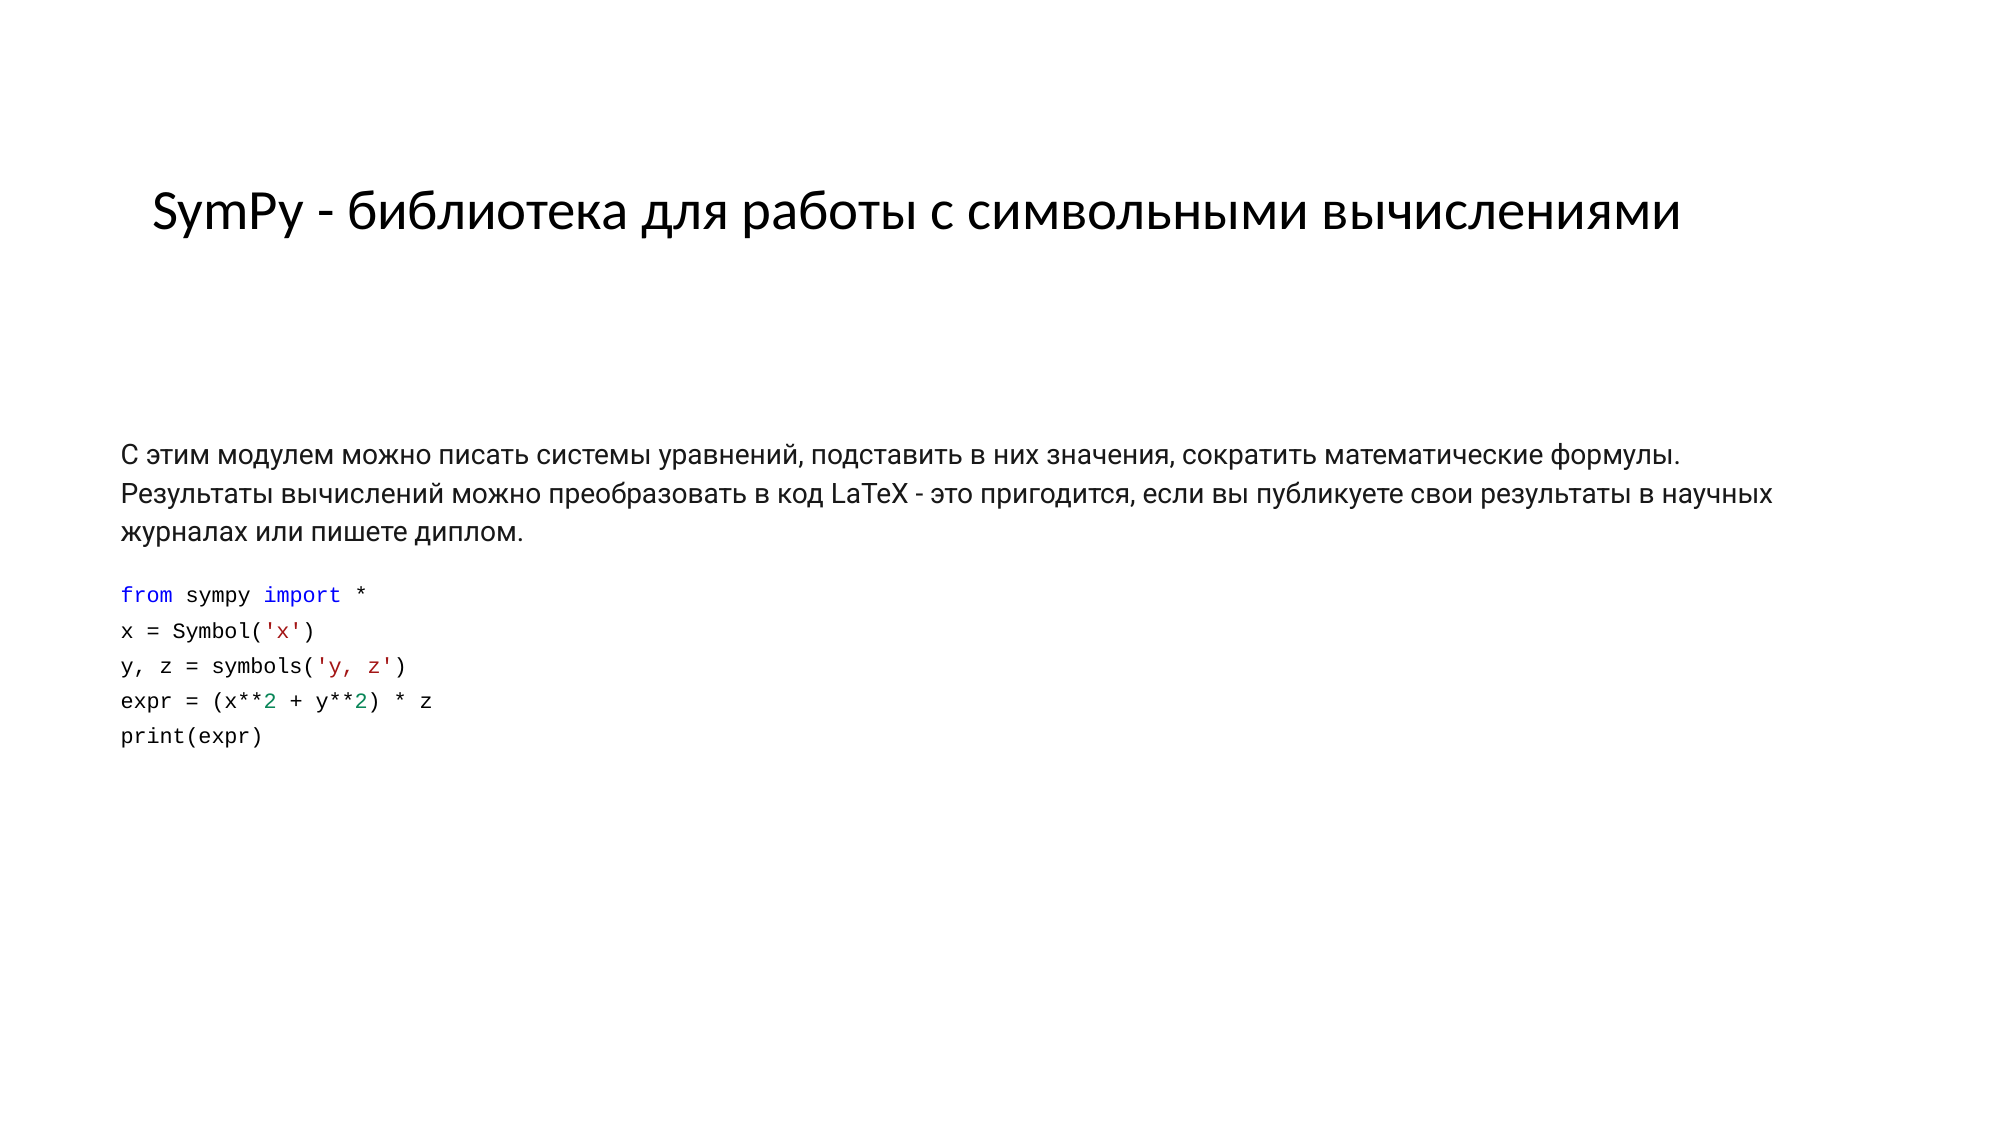

# SymPy - библиотека для работы с символьными вычислениями
С этим модулем можно писать системы уравнений, подставить в них значения, сократить математические формулы. Результаты вычислений можно преобразовать в код LaTeX - это пригодится, если вы публикуете свои результаты в научных журналах или пишете диплом.
from sympy import *
x = Symbol('x')
y, z = symbols('y, z')
expr = (x**2 + y**2) * z
print(expr)